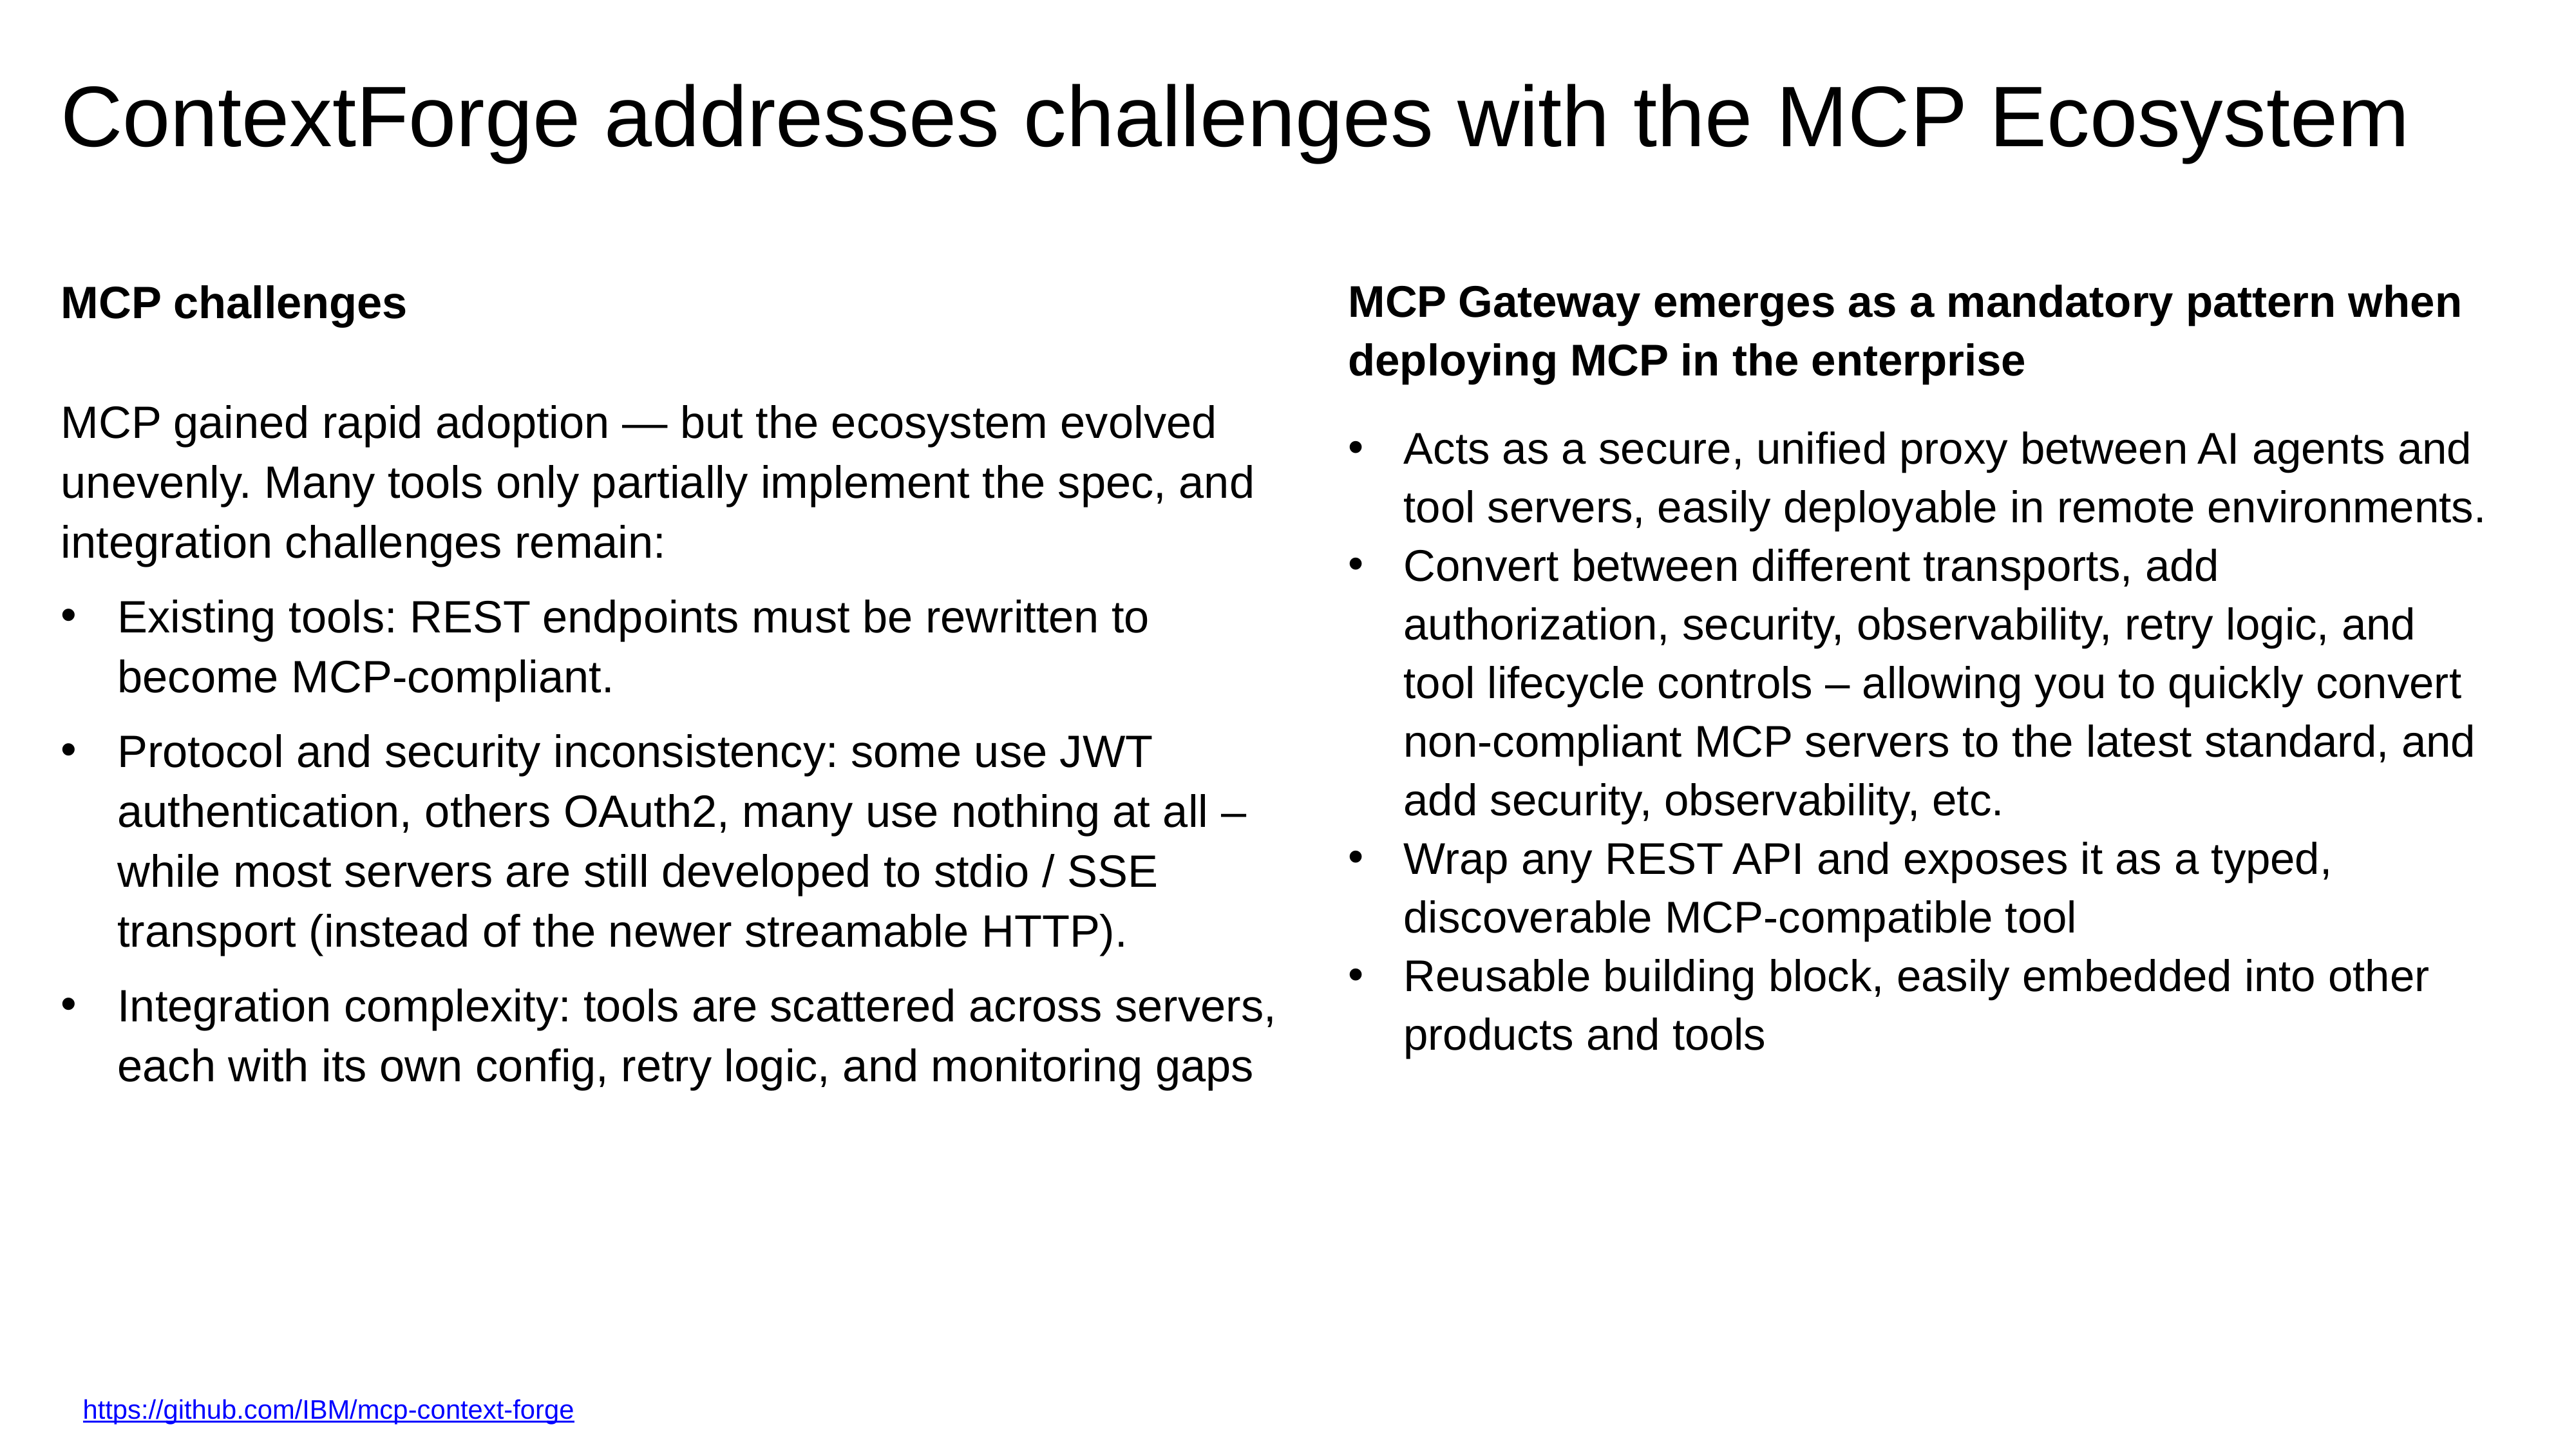

# ContextForge addresses challenges with the MCP Ecosystem
MCP challenges

MCP gained rapid adoption — but the ecosystem evolved unevenly. Many tools only partially implement the spec, and integration challenges remain:
Existing tools: REST endpoints must be rewritten to become MCP-compliant.
Protocol and security inconsistency: some use JWT authentication, others OAuth2, many use nothing at all –while most servers are still developed to stdio / SSE transport (instead of the newer streamable HTTP).
Integration complexity: tools are scattered across servers, each with its own config, retry logic, and monitoring gaps
MCP Gateway emerges as a mandatory pattern when deploying MCP in the enterprise
Acts as a secure, unified proxy between AI agents and tool servers, easily deployable in remote environments.
Convert between different transports, add authorization, security, observability, retry logic, and tool lifecycle controls – allowing you to quickly convert non-compliant MCP servers to the latest standard, and add security, observability, etc.
Wrap any REST API and exposes it as a typed, discoverable MCP-compatible tool
Reusable building block, easily embedded into other products and tools
https://github.com/IBM/mcp-context-forge